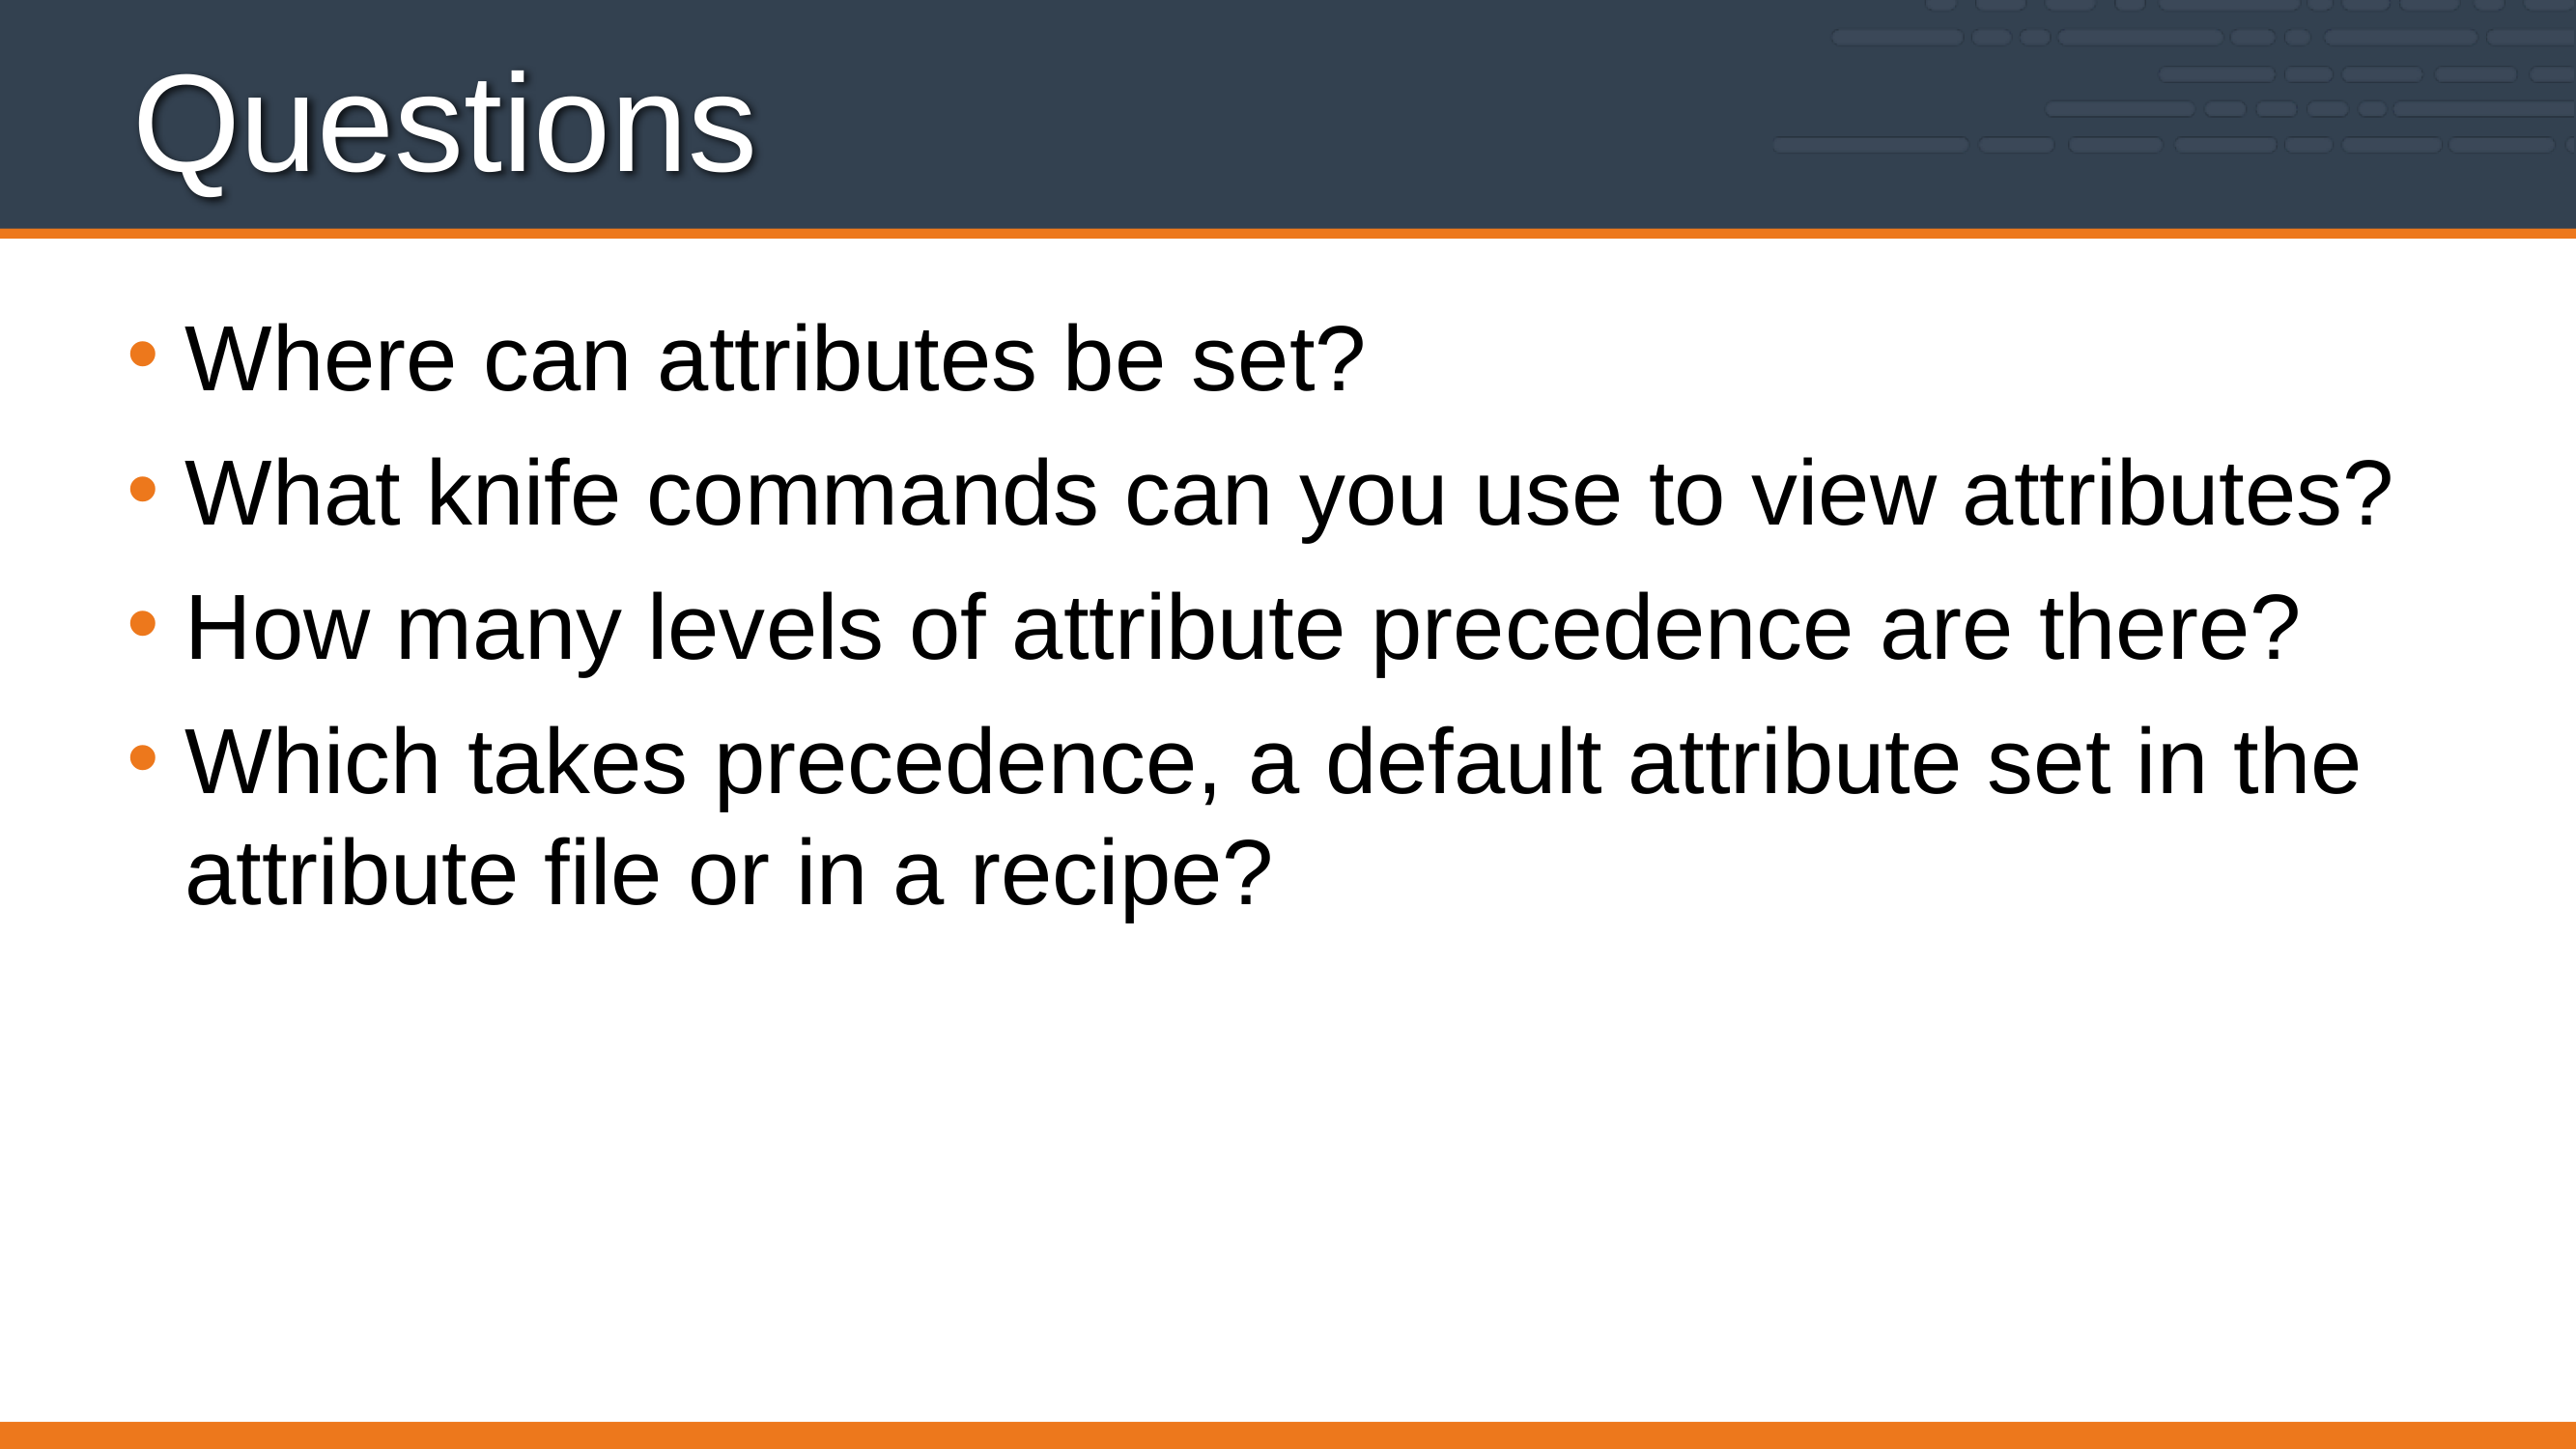

# Questions
Where can attributes be set?
What knife commands can you use to view attributes?
How many levels of attribute precedence are there?
Which takes precedence, a default attribute set in the attribute file or in a recipe?